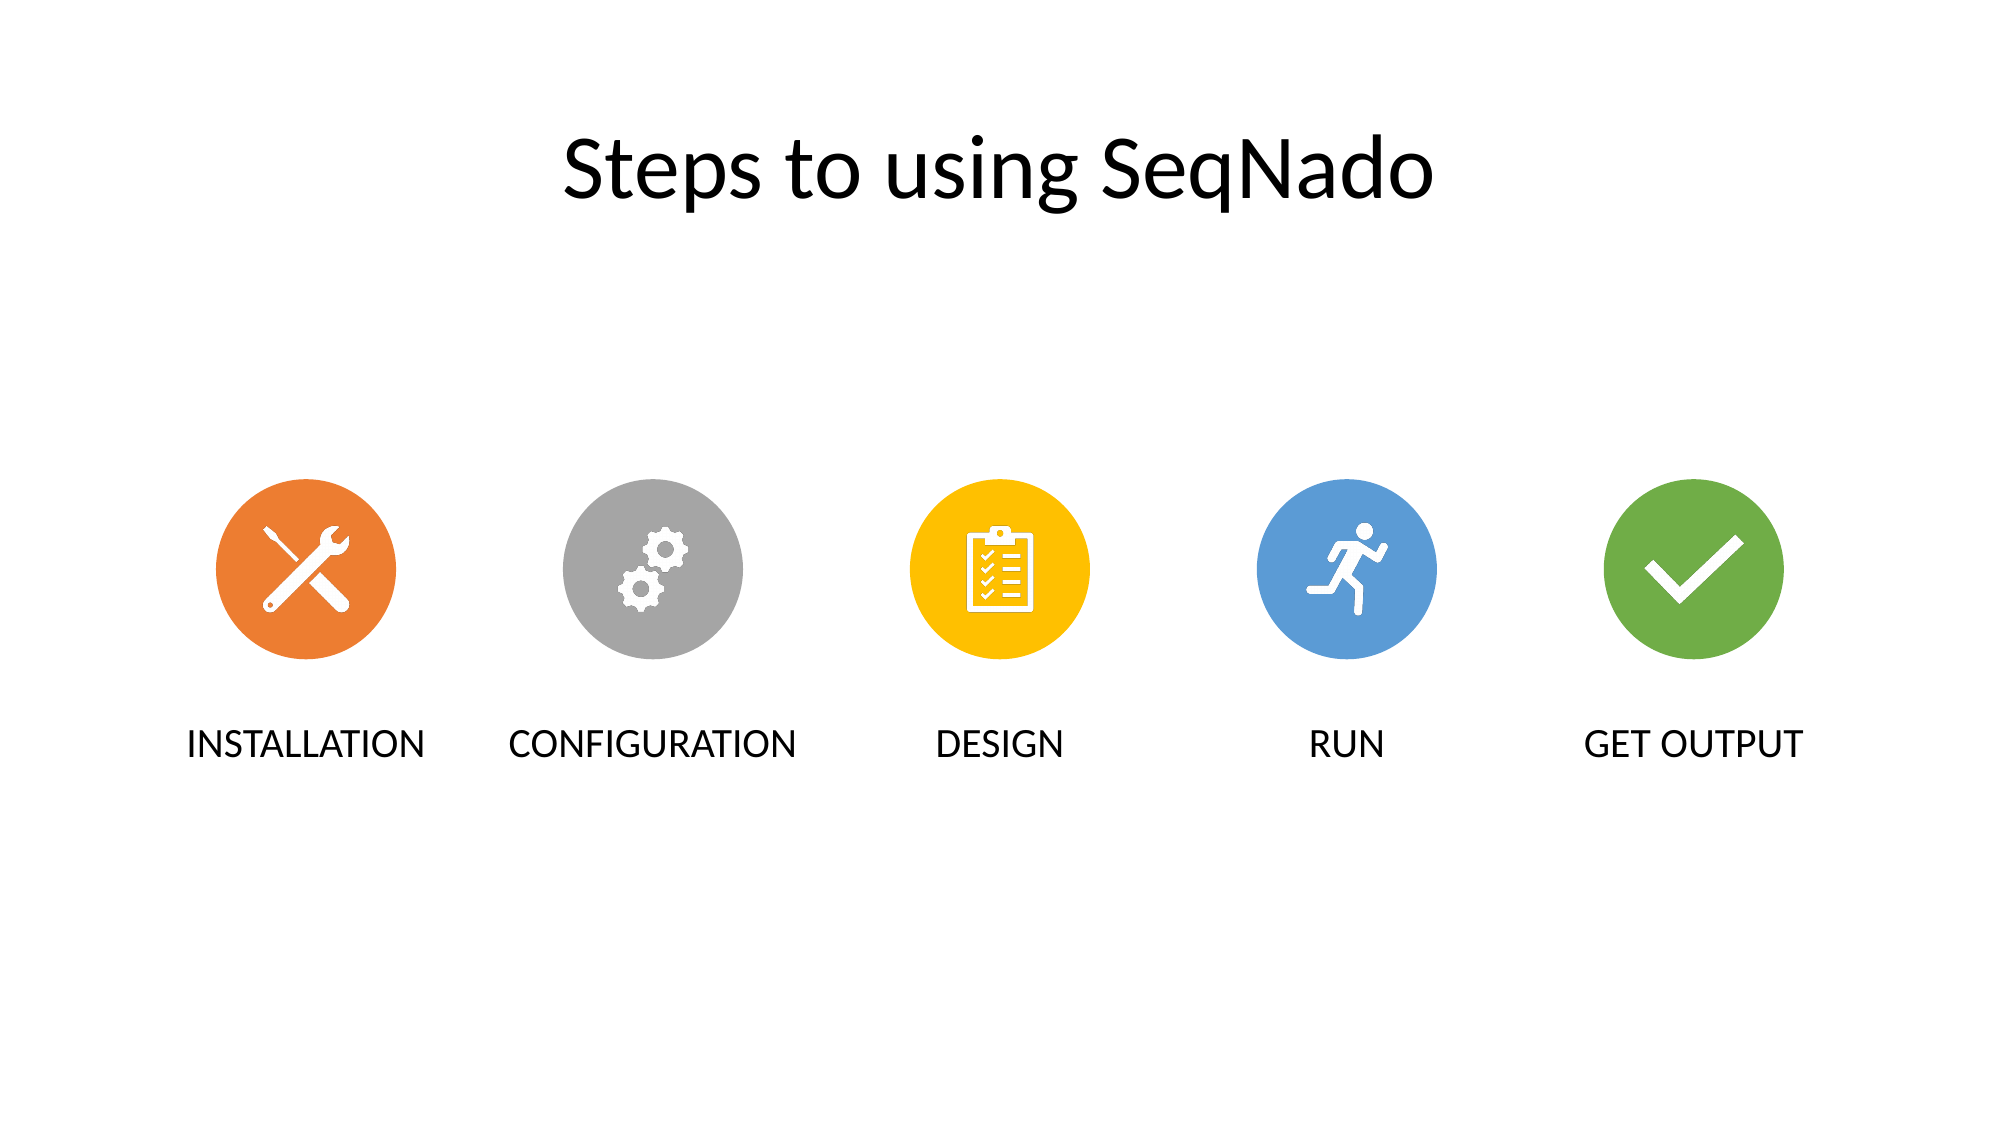

# Steps to using SeqNado
Installation
Configuration
Design
Run
Get output